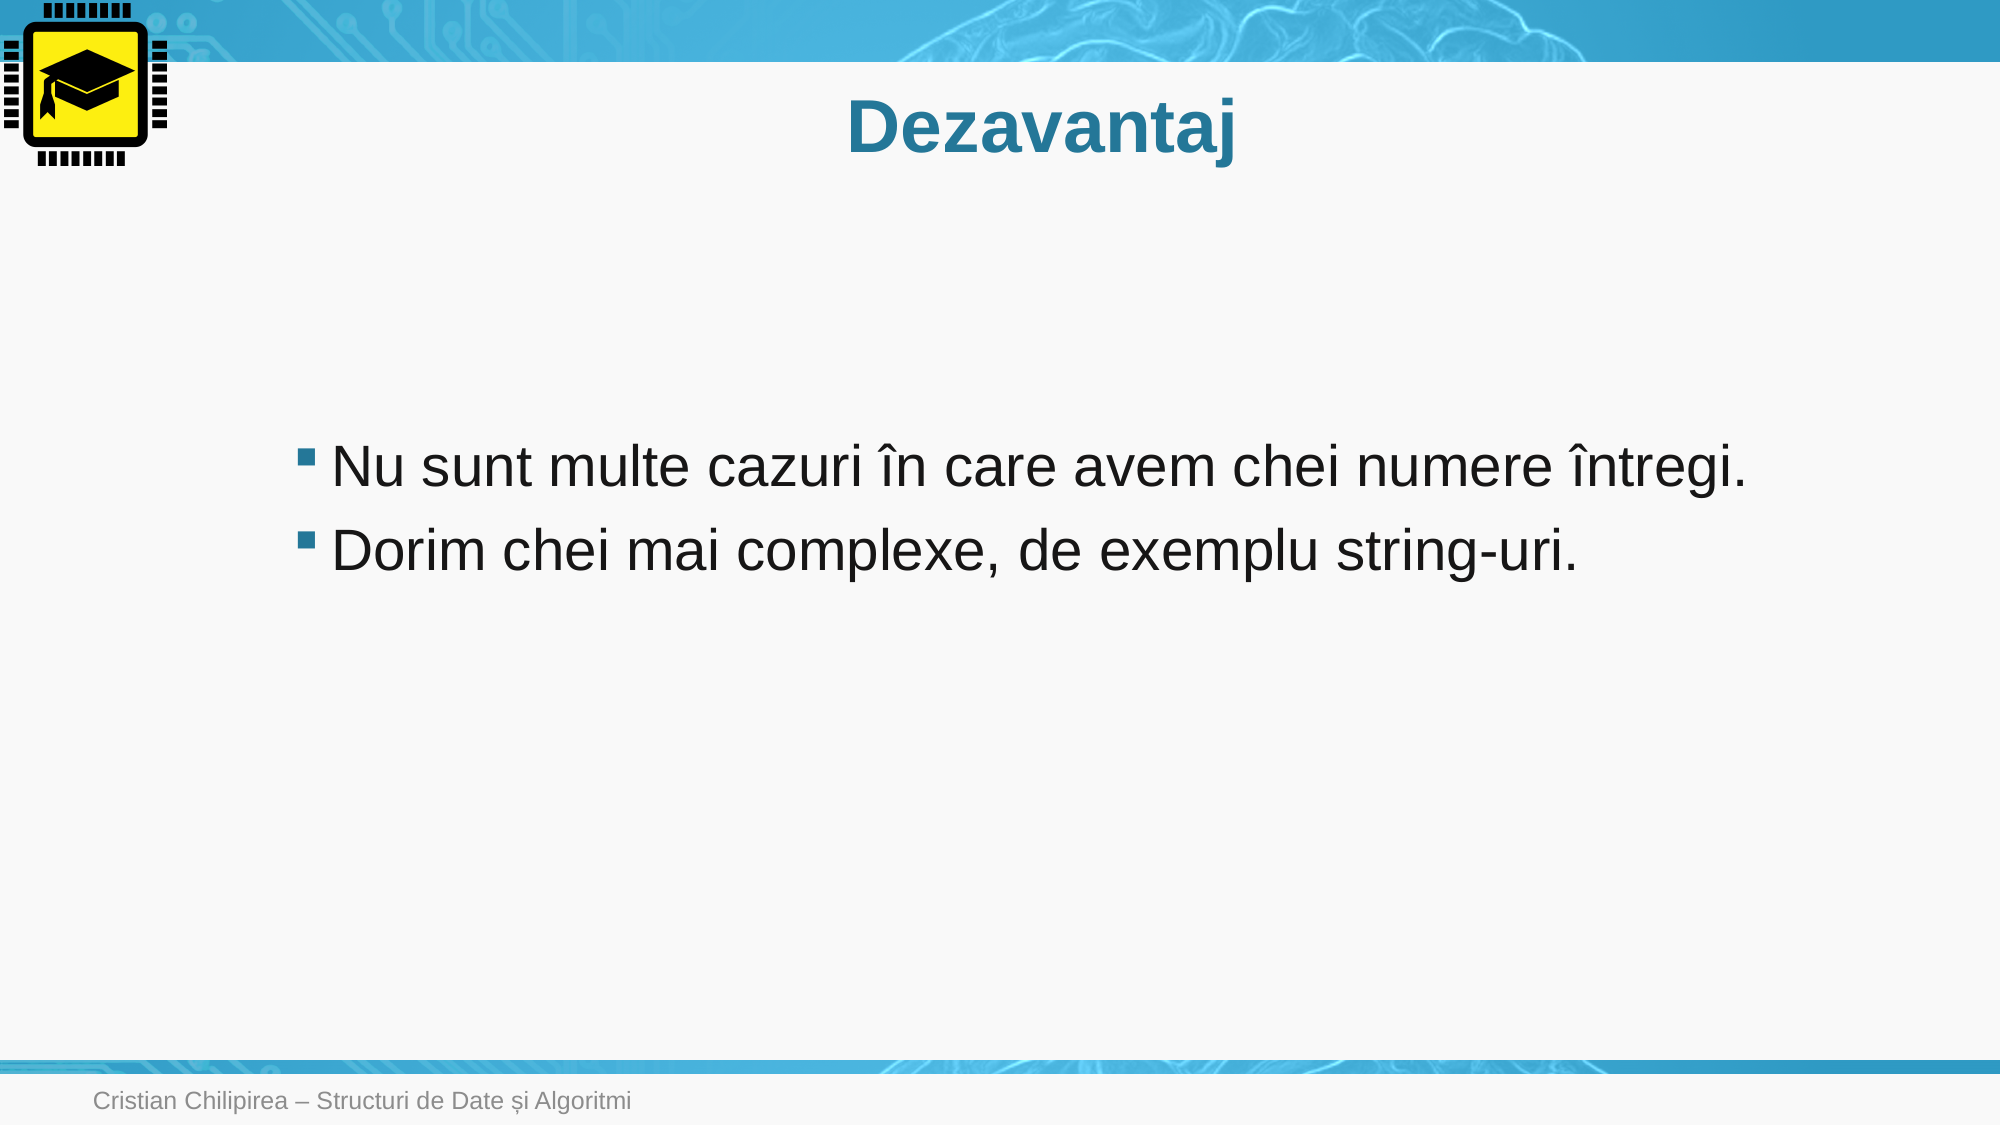

# Dezavantaj
Nu sunt multe cazuri în care avem chei numere întregi.
Dorim chei mai complexe, de exemplu string-uri.
Cristian Chilipirea – Structuri de Date și Algoritmi